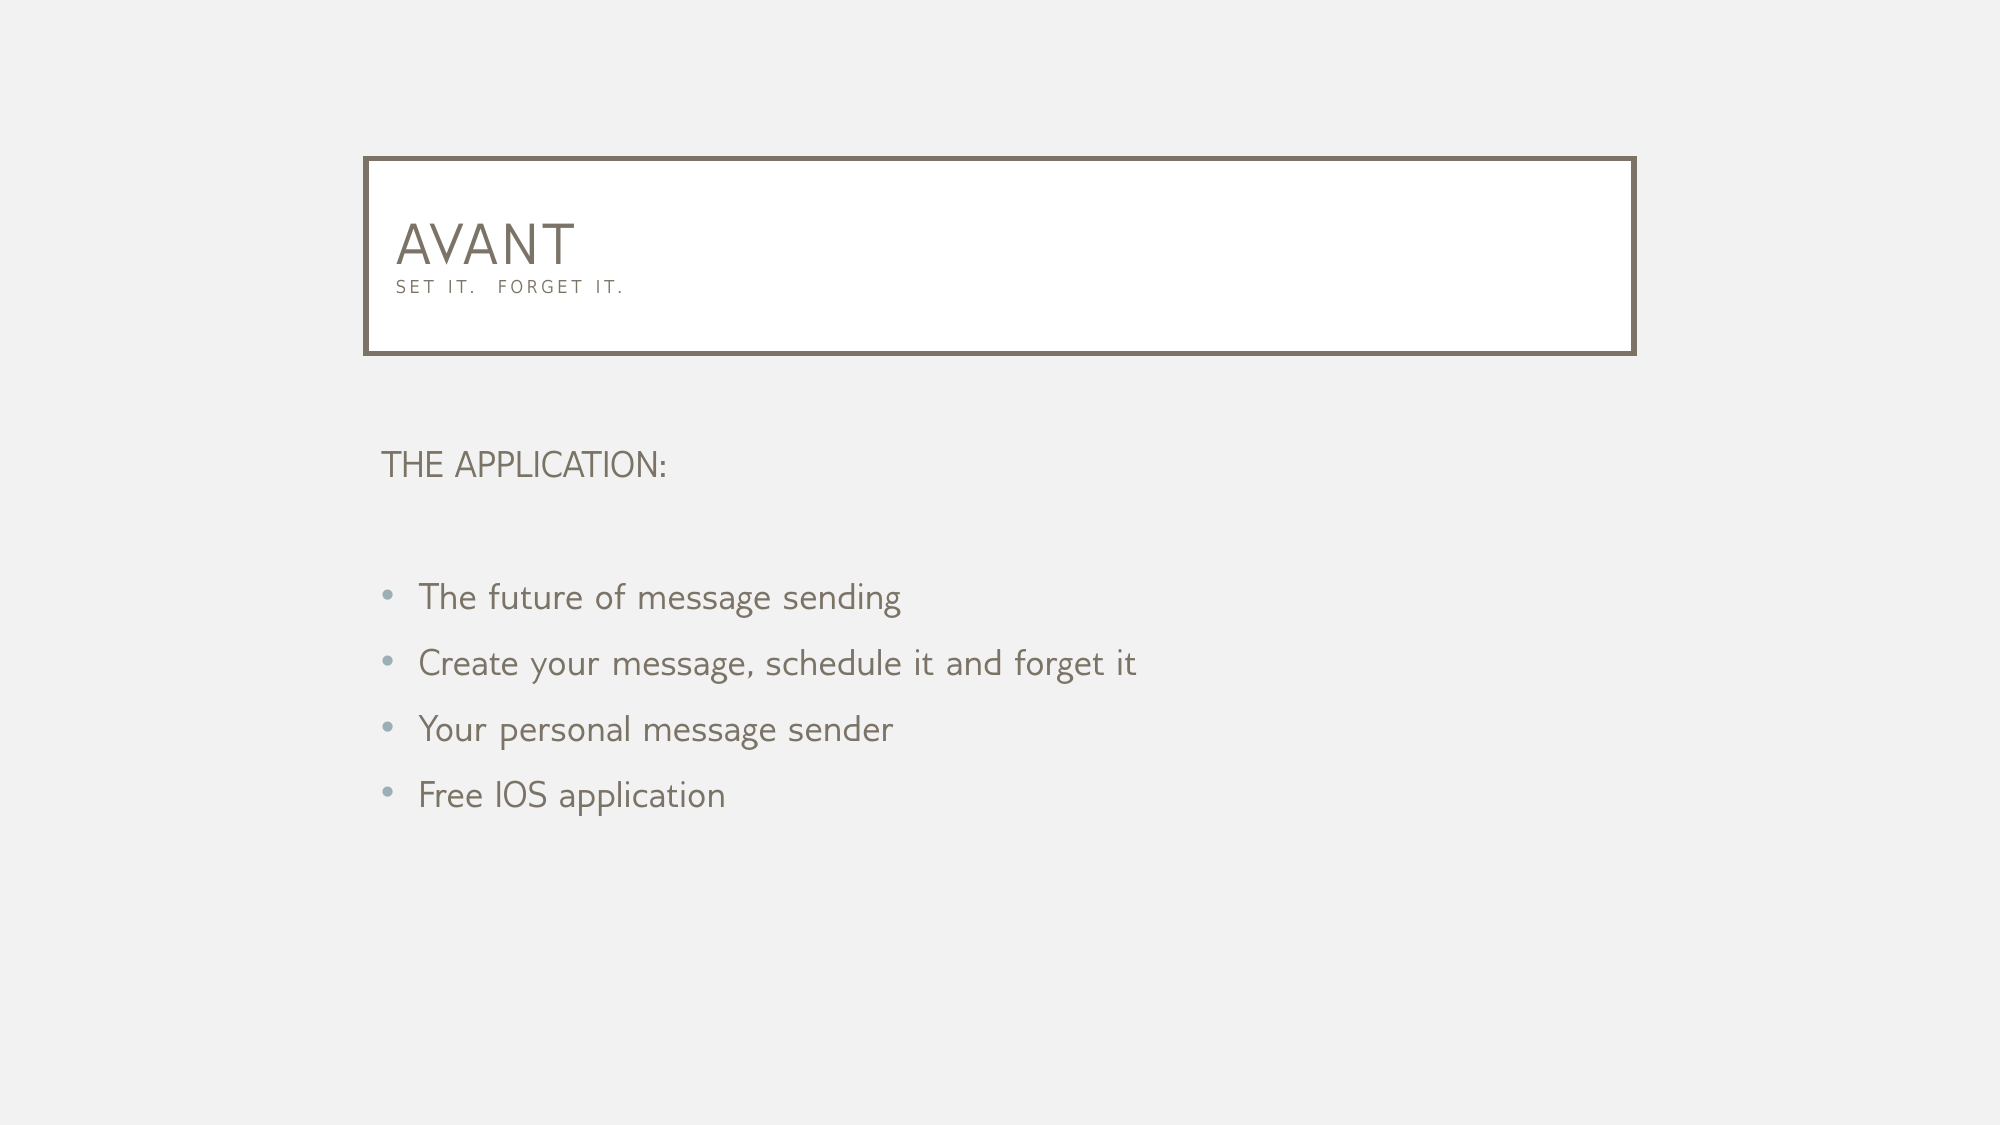

# Avant set it.  Forget it.
THE APPLICATION:

The future of message sending
Create your message, schedule it and forget it
Your personal message sender
Free IOS application